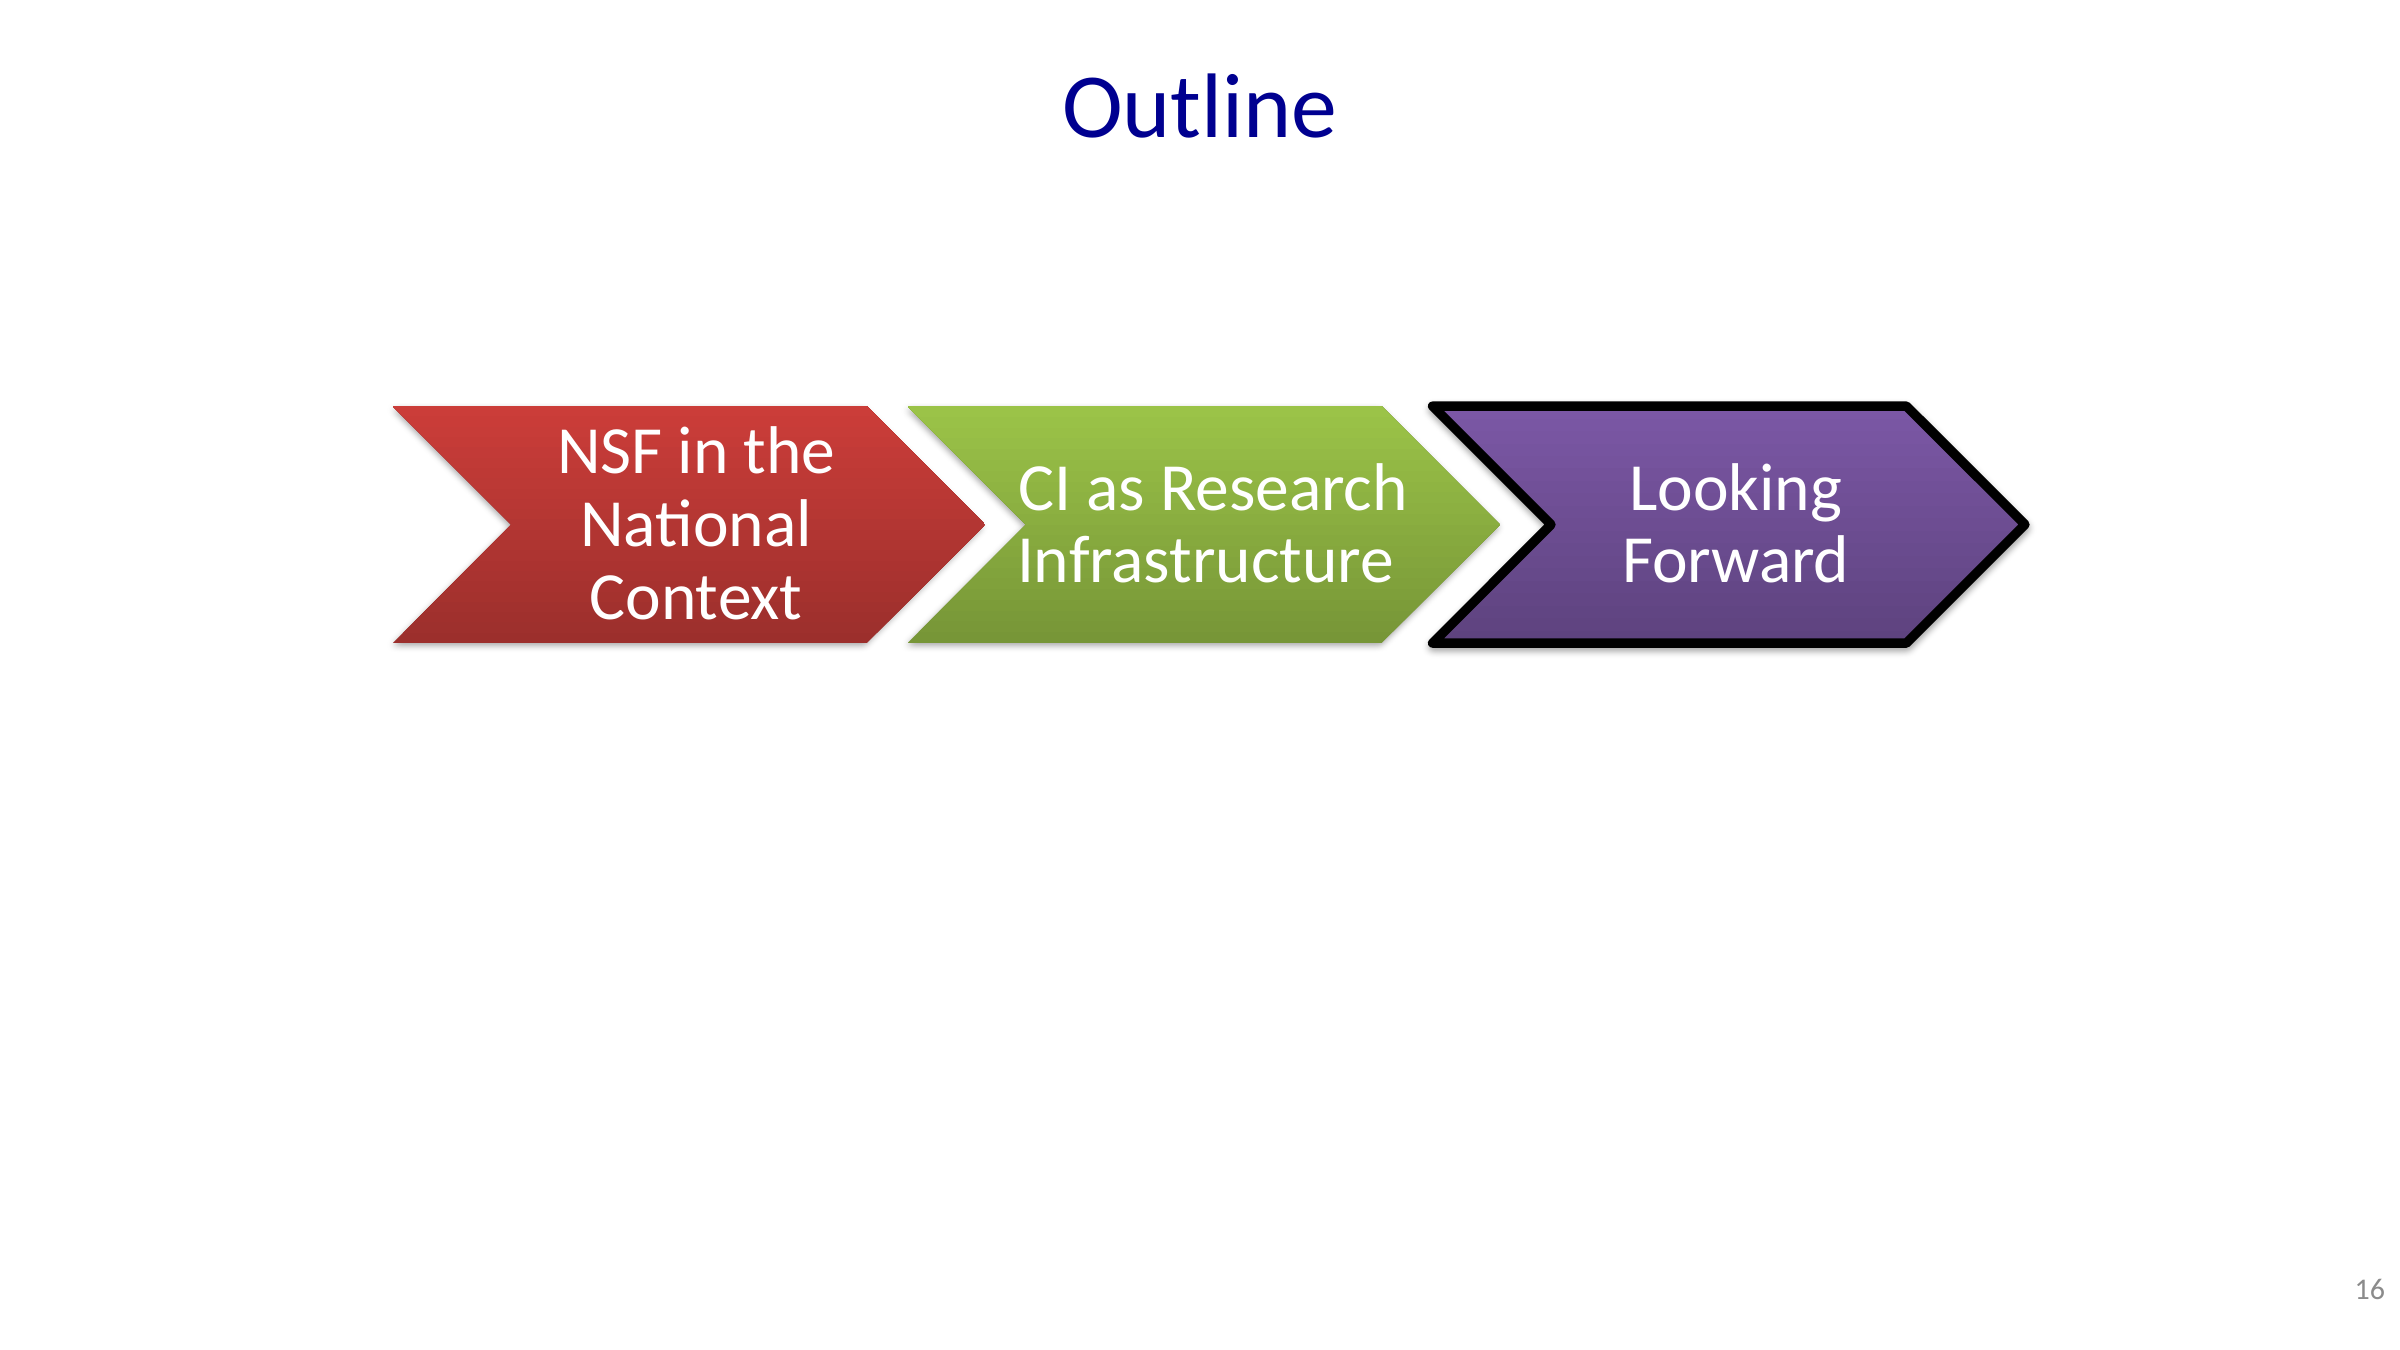

# Outline

NSF in the National Context

CI as Research Infrastructure

Looking Forward
16